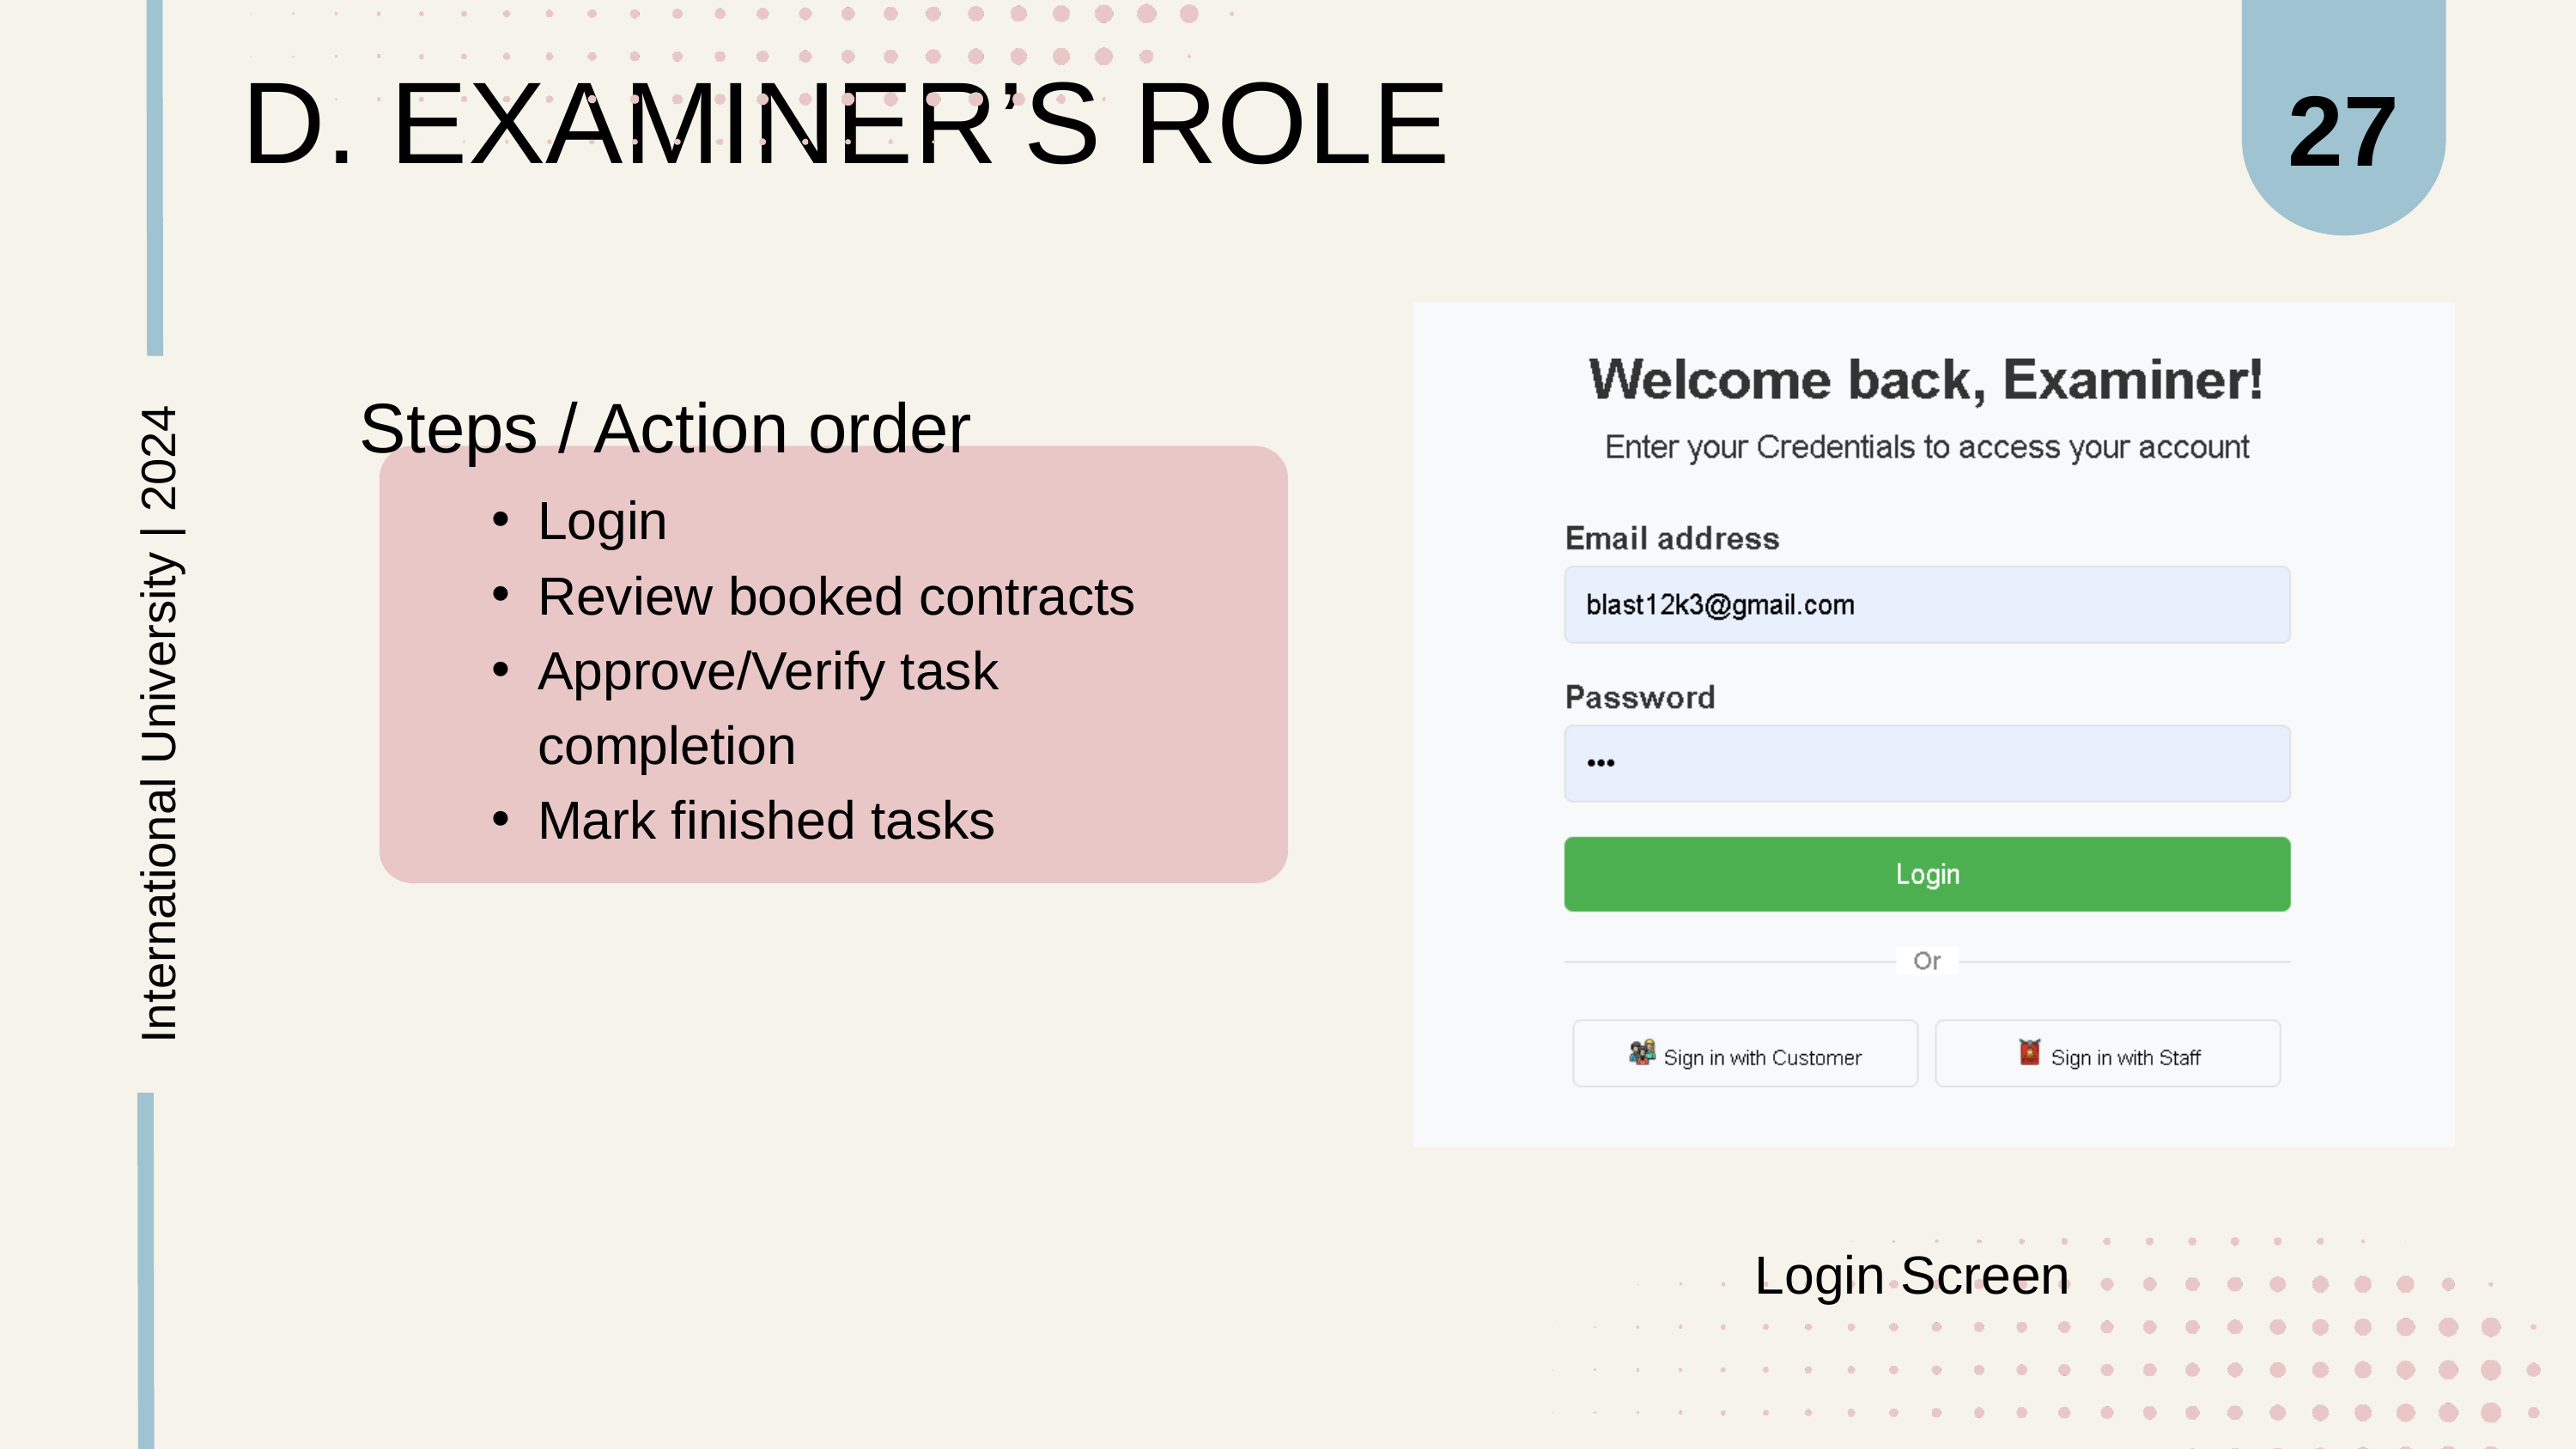

27

D. EXAMINER’S ROLE

Steps / Action order

Login
Review booked contracts
Approve/Verify task completion
Mark finished tasks
International University | 2024

Login Screen